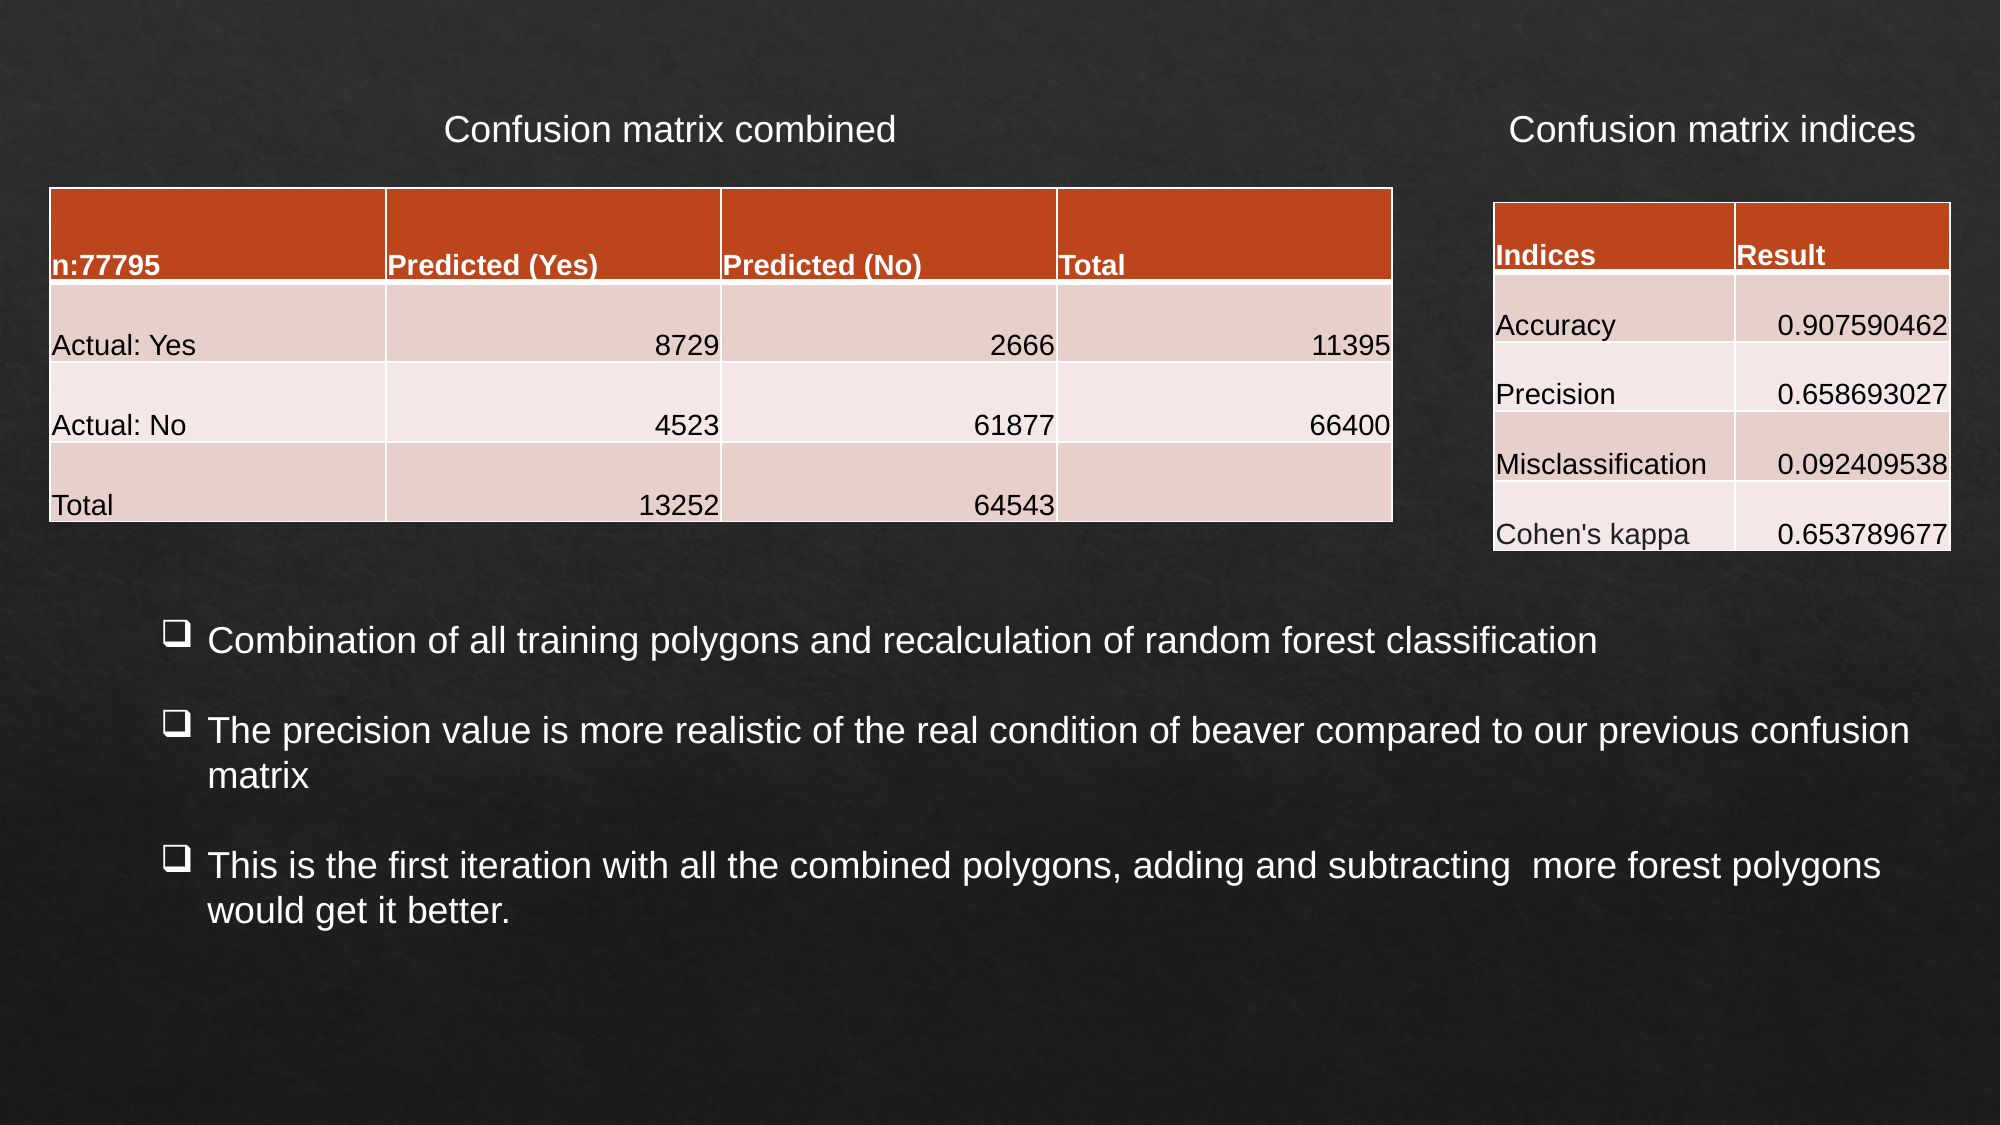

Confusion matrix combined
Confusion matrix indices
| n:77795 | Predicted (Yes) | Predicted (No) | Total |
| --- | --- | --- | --- |
| Actual: Yes | 8729 | 2666 | 11395 |
| Actual: No | 4523 | 61877 | 66400 |
| Total | 13252 | 64543 |  |
| Indices | Result |
| --- | --- |
| Accuracy | 0.907590462 |
| Precision | 0.658693027 |
| Misclassification | 0.092409538 |
| Cohen's kappa | 0.653789677 |

Combination of all training polygons and recalculation of random forest classification

The precision value is more realistic of the real condition of beaver compared to our previous confusion matrix

This is the first iteration with all the combined polygons, adding and subtracting  more forest polygons would get it better.